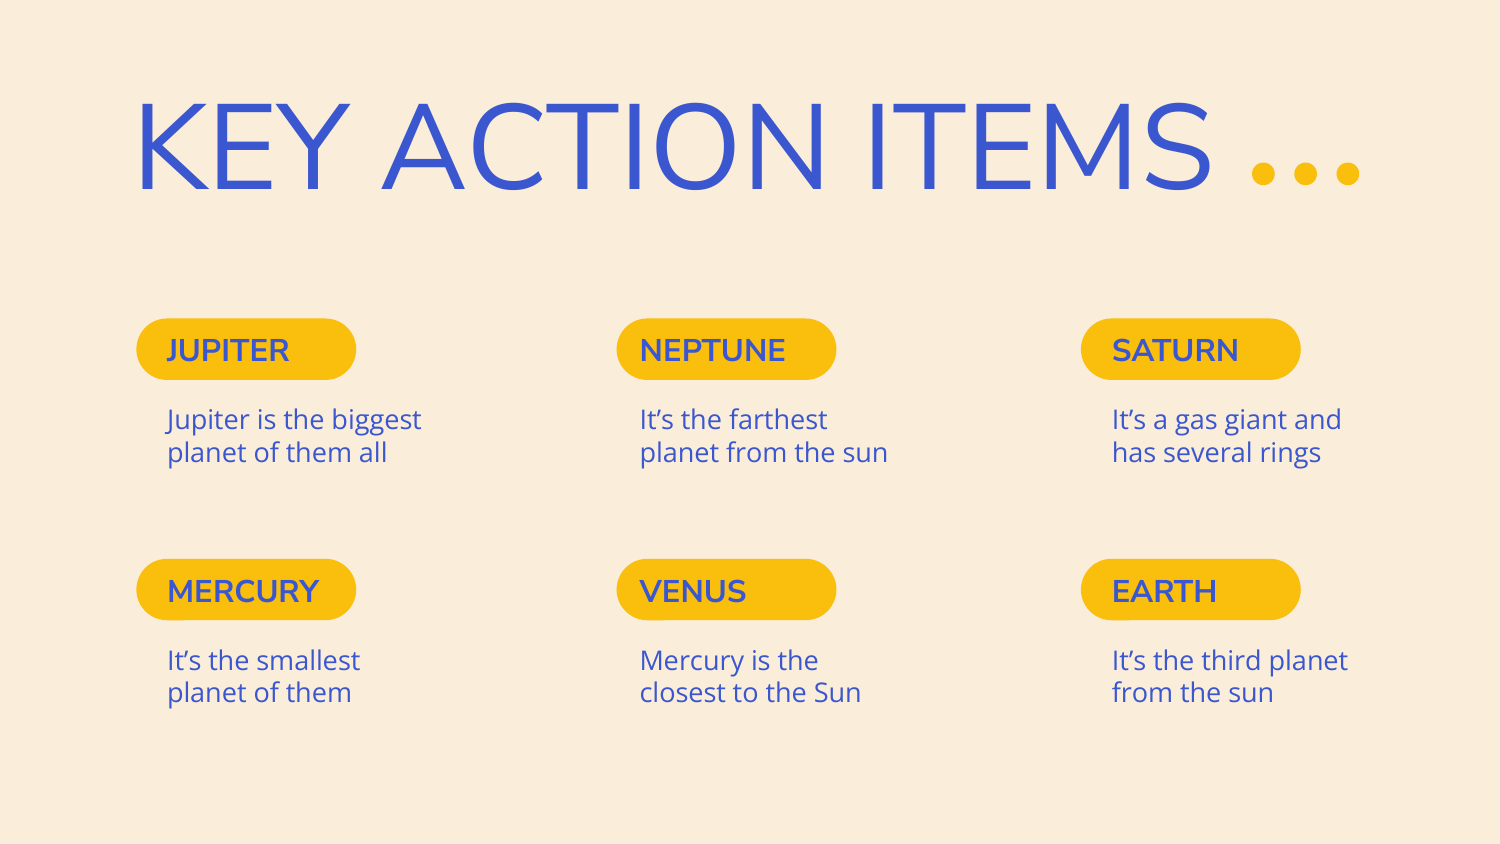

# KEY ACTION ITEMS

JUPITER

NEPTUNE

SATURN
Jupiter is the biggest planet of them all
It’s the farthest planet from the sun
It’s a gas giant and has several rings

MERCURY

VENUS

EARTH
It’s the smallest planet of them
Mercury is the closest to the Sun
It’s the third planet from the sun